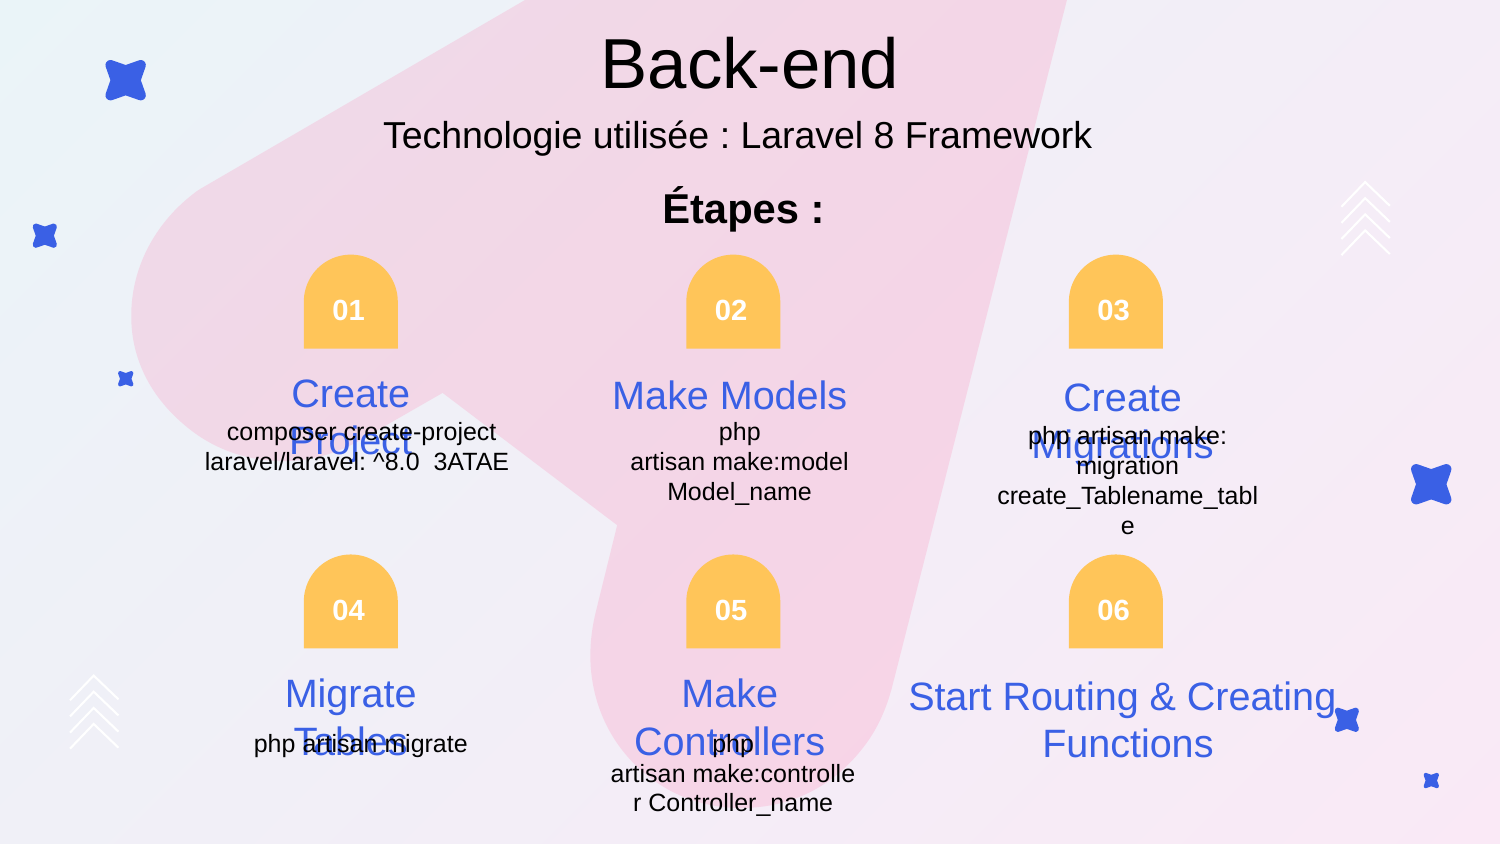

# Back-end
Technologie utilisée : Laravel 8 Framework

 Étapes :
01
02
03
Create Project
Make Models
Create Migrations
php artisan make:model Model_name
         composer create-project laravel/laravel: ^8.0  3ATAE

php artisan make: migration create_Tablename_table

04
05
06
Migrate Tables
Make Controllers
Start Routing & Creating
 Functions
php artisan migrate

php artisan make:controller Controller_name